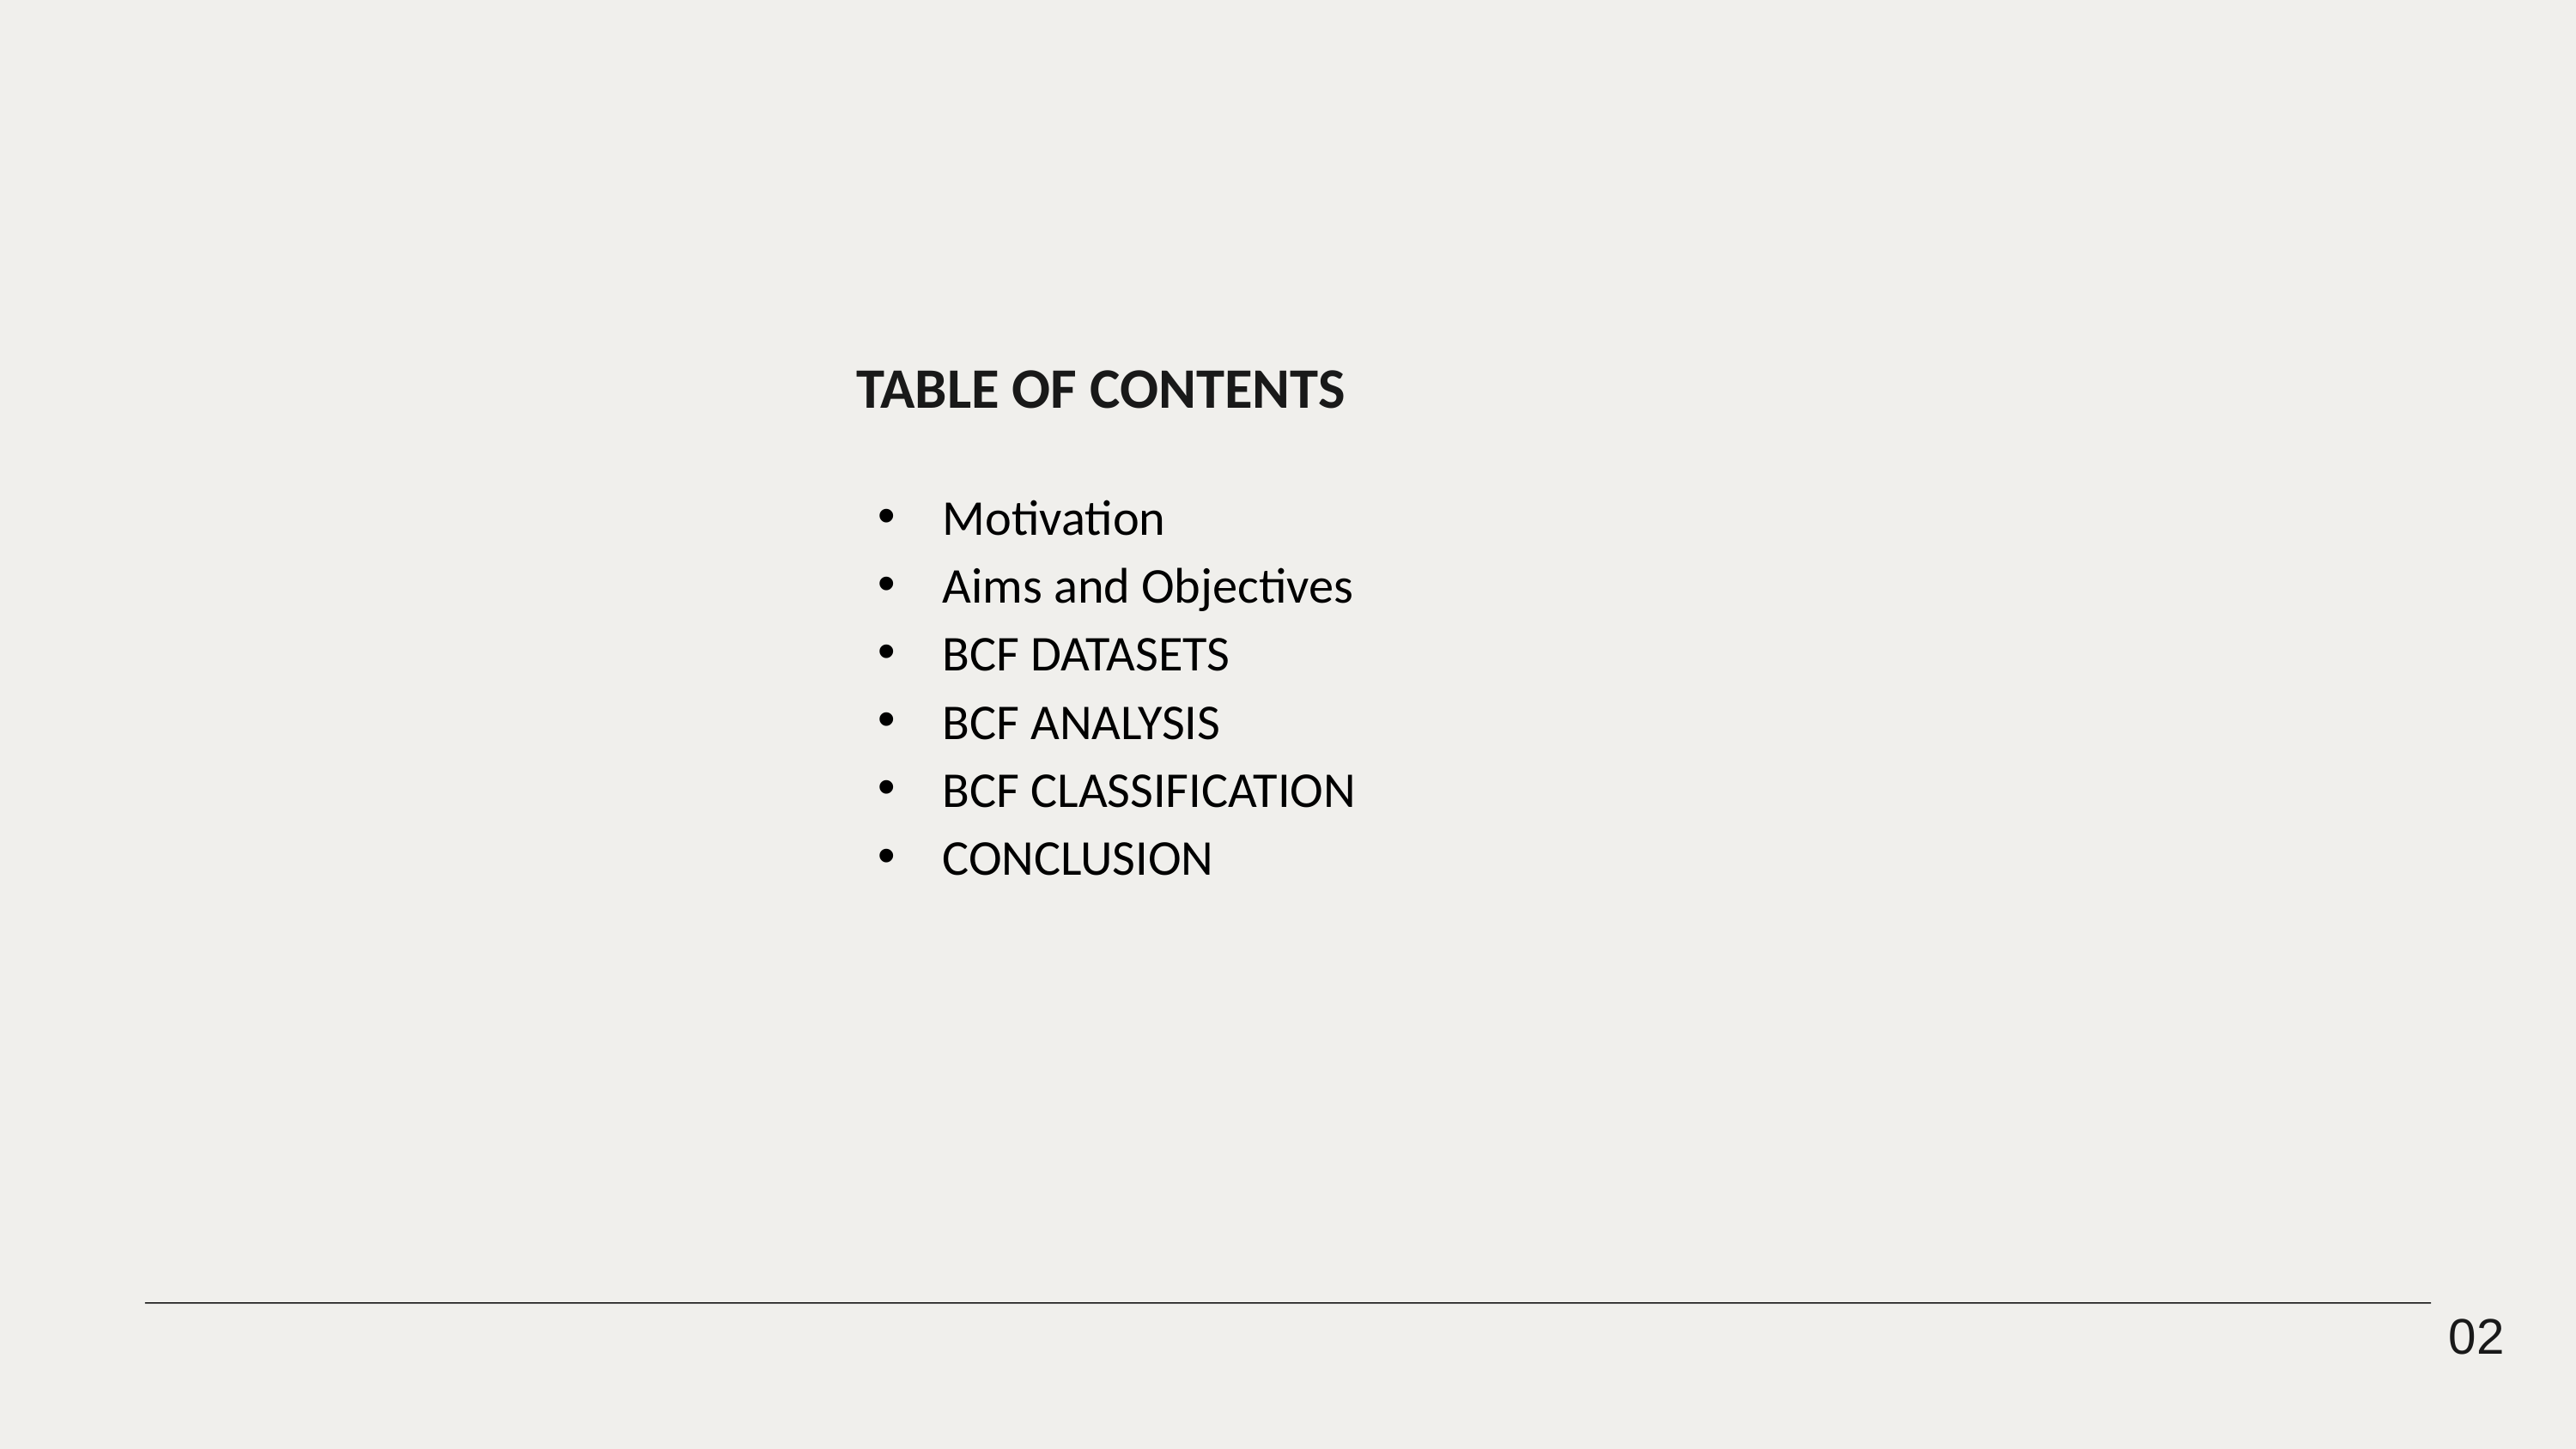

TABLE OF CONTENTS
Motivation
Aims and Objectives
BCF DATASETS
BCF ANALYSIS
BCF CLASSIFICATION
CONCLUSION

02